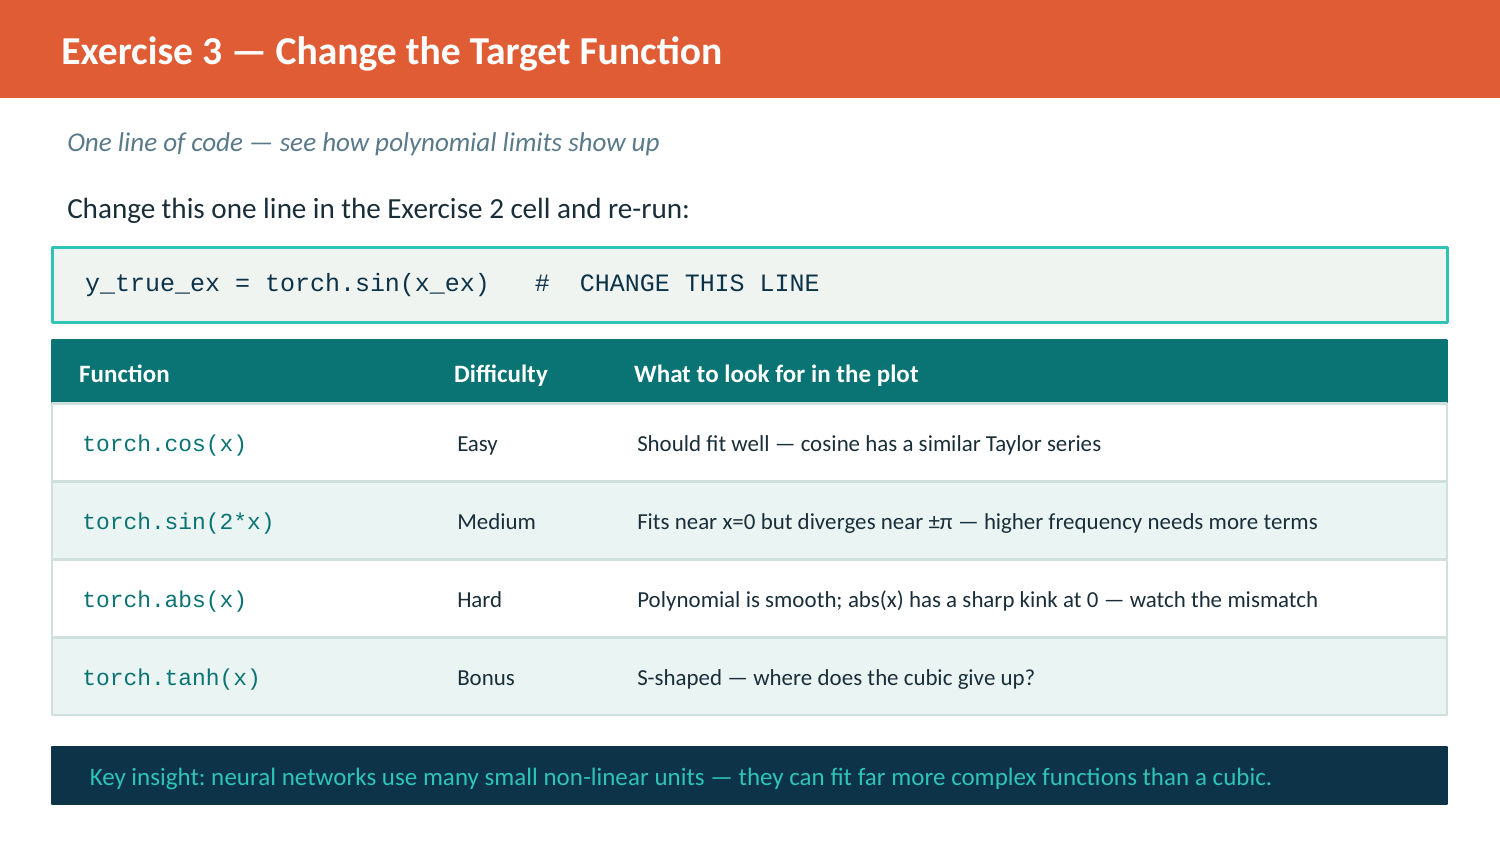

Exercise 3 — Change the Target Function
One line of code — see how polynomial limits show up
Change this one line in the Exercise 2 cell and re-run:

y_true_ex = torch.sin(x_ex)   #  CHANGE THIS LINE

Function
Difficulty
What to look for in the plot

torch.cos(x)
Easy
Should fit well — cosine has a similar Taylor series

torch.sin(2*x)
Medium
Fits near x=0 but diverges near ±π — higher frequency needs more terms

torch.abs(x)
Hard
Polynomial is smooth; abs(x) has a sharp kink at 0 — watch the mismatch

torch.tanh(x)
Bonus
S-shaped — where does the cubic give up?

Key insight: neural networks use many small non-linear units — they can fit far more complex functions than a cubic.